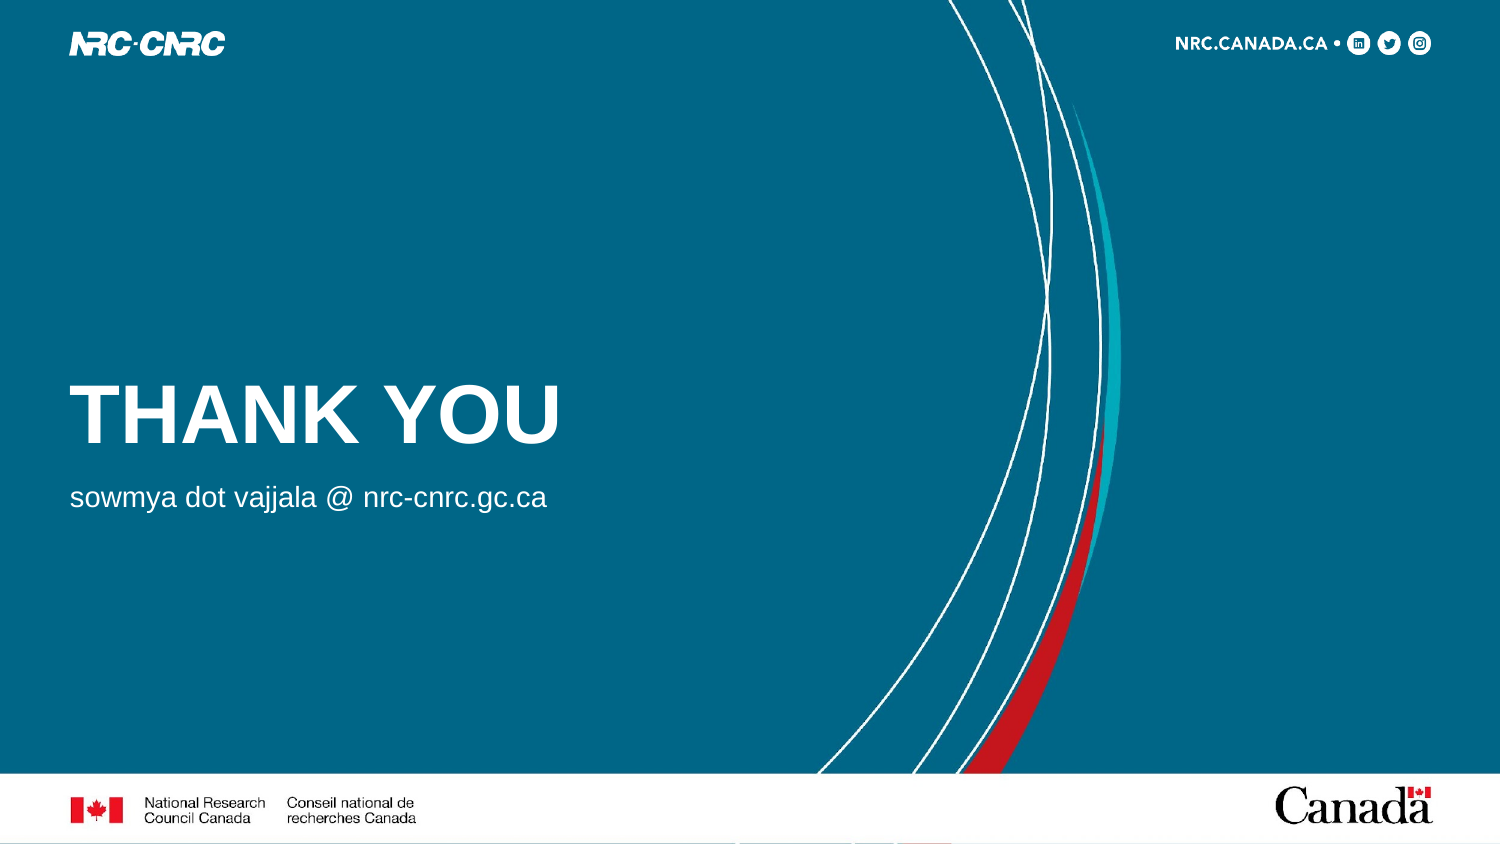

# THANK YOU
sowmya dot vajjala @ nrc-cnrc.gc.ca